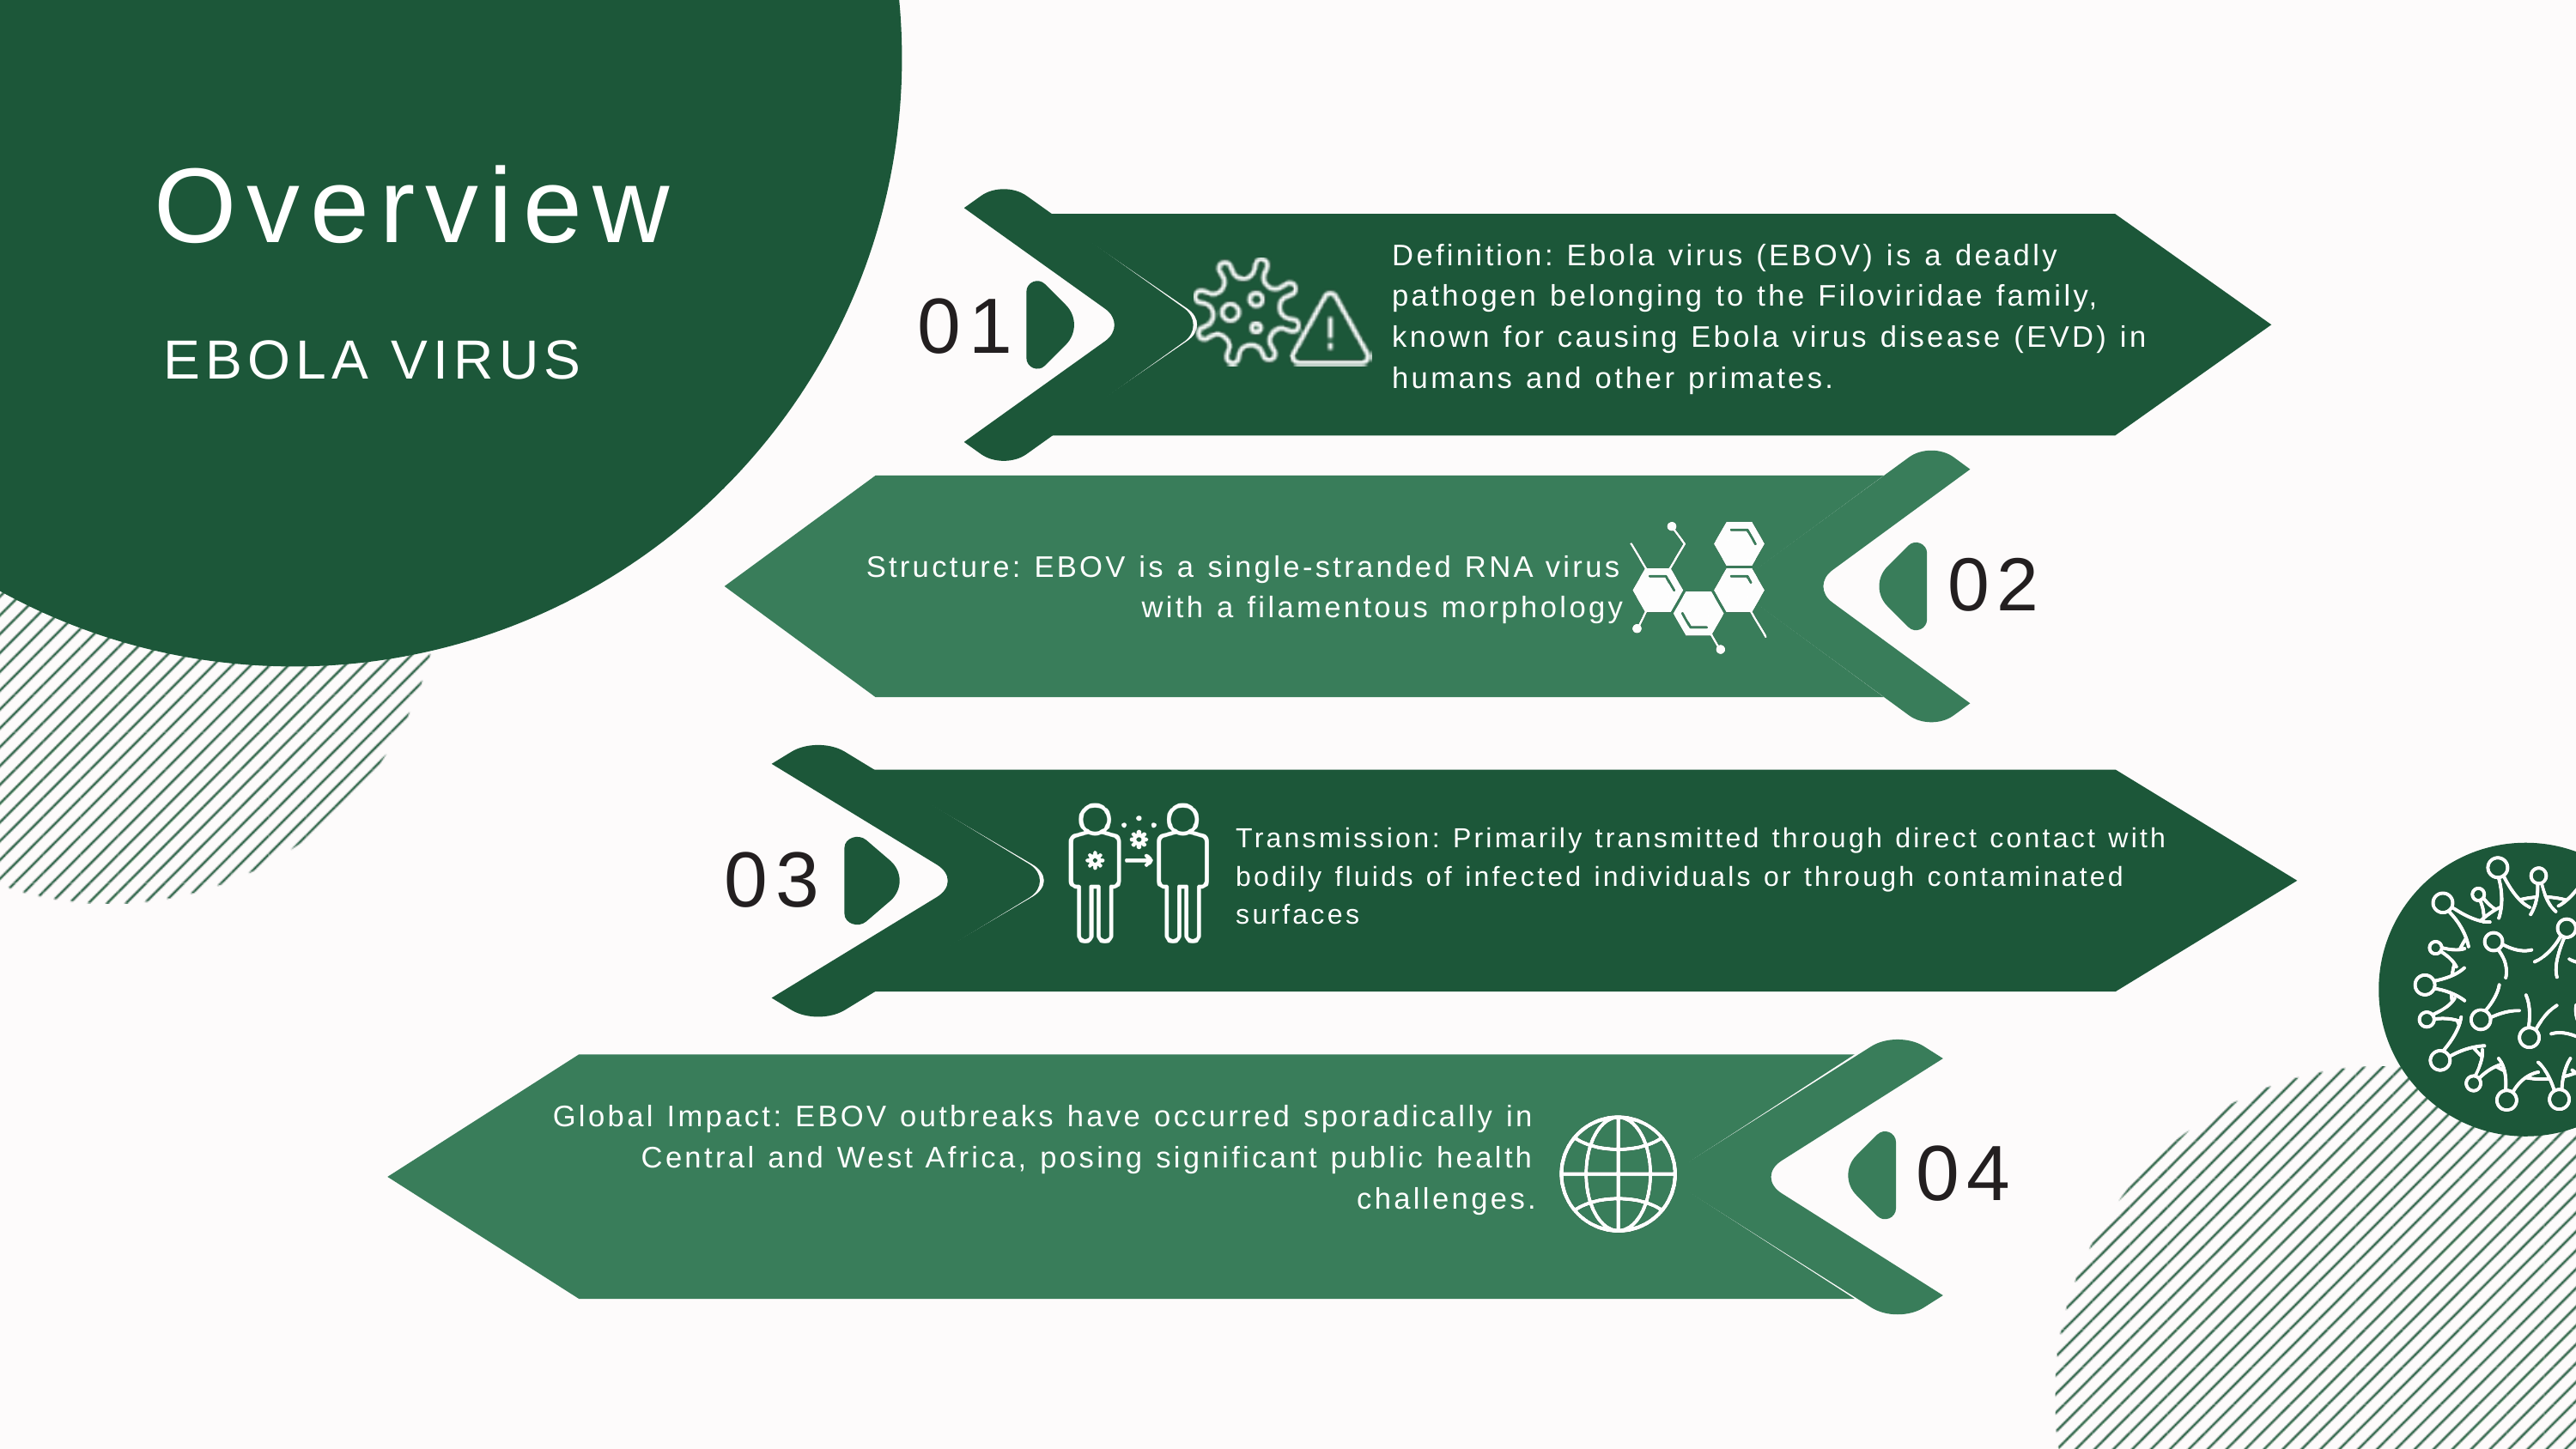

Overview

Definition: Ebola virus (EBOV) is a deadly pathogen belonging to the Filoviridae family, known for causing Ebola virus disease (EVD) in humans and other primates.

01

EBOLA VIRUS

02
Structure: EBOV is a single-stranded RNA virus with a filamentous morphology

03
Transmission: Primarily transmitted through direct contact with bodily fluids of infected individuals or through contaminated surfaces

Global Impact: EBOV outbreaks have occurred sporadically in Central and West Africa, posing significant public health challenges.

04